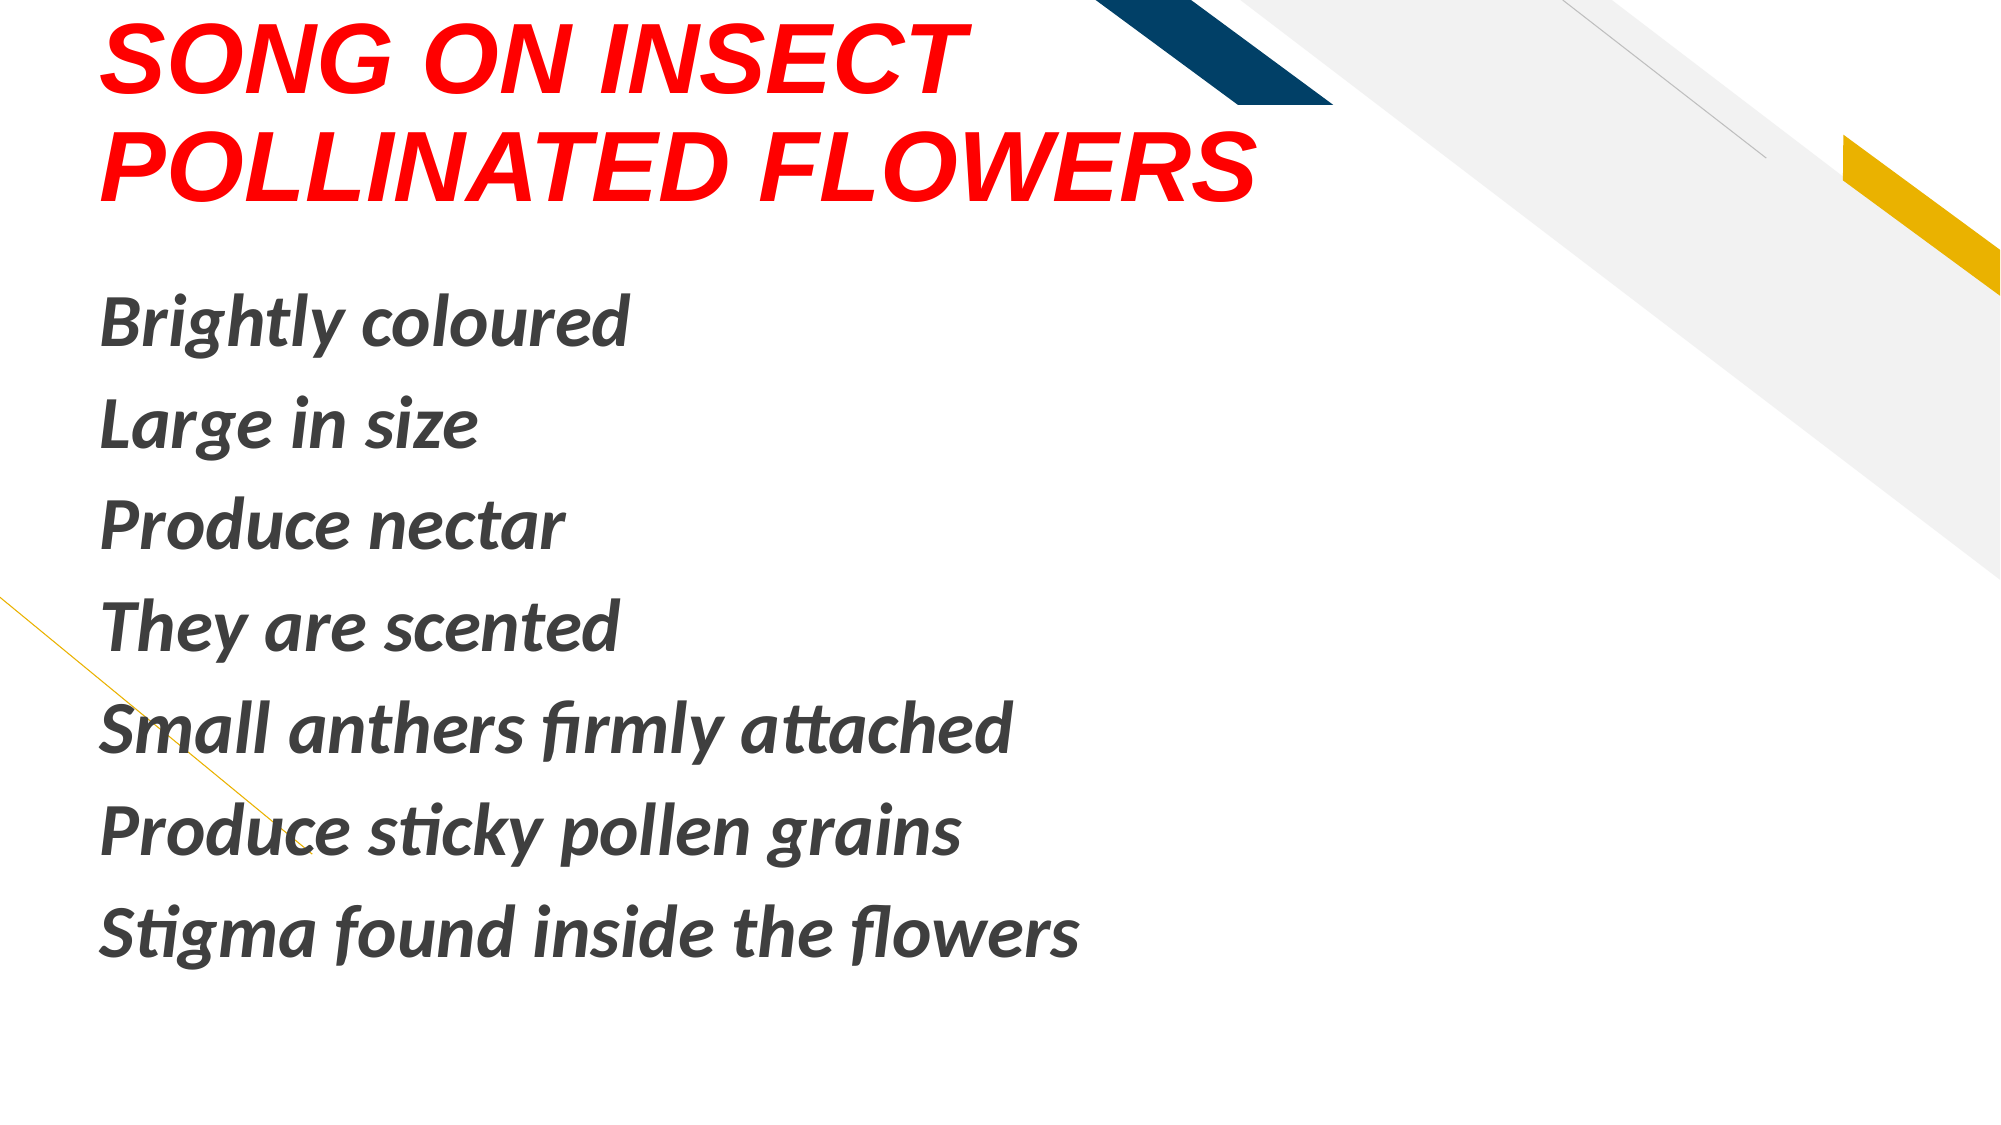

# SONG ON INSECT POLLINATED FLOWERS
Brightly coloured
Large in size
Produce nectar
They are scented
Small anthers firmly attached
Produce sticky pollen grains
Stigma found inside the flowers